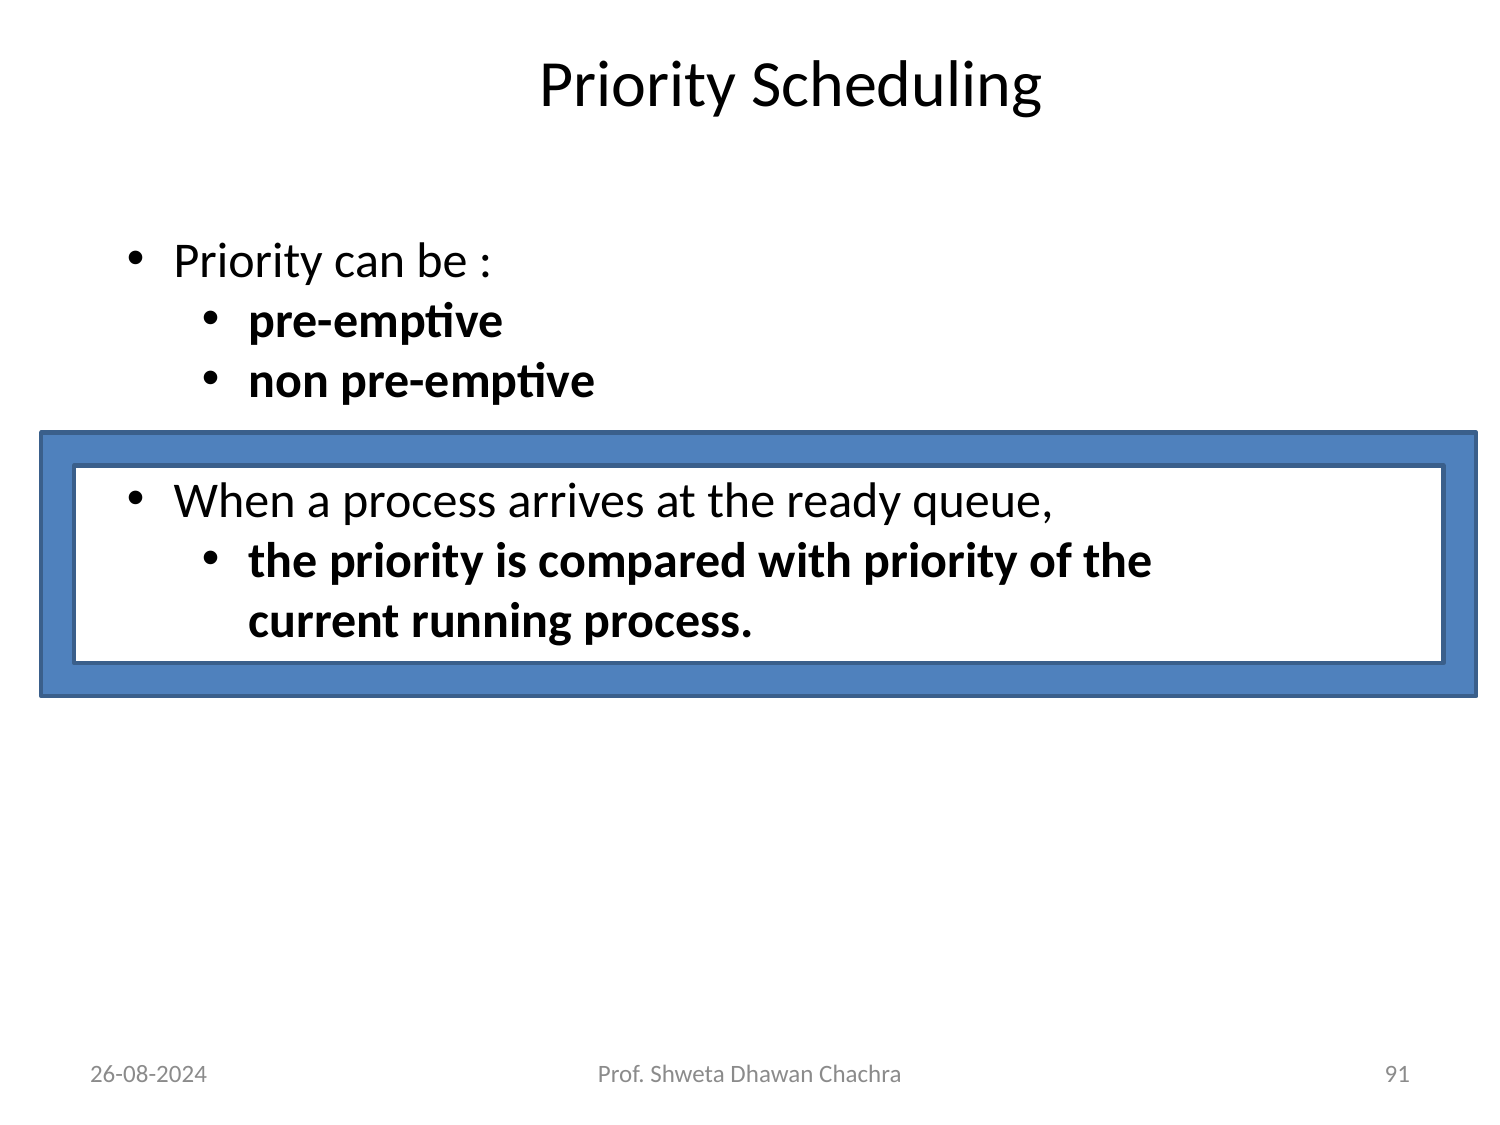

# Priority Scheduling

Priority can be :
pre-emptive
non pre-emptive

When a process arrives at the ready queue,
the priority is compared with priority of the current running process.

26-08-2024
Prof. Shweta Dhawan Chachra
91